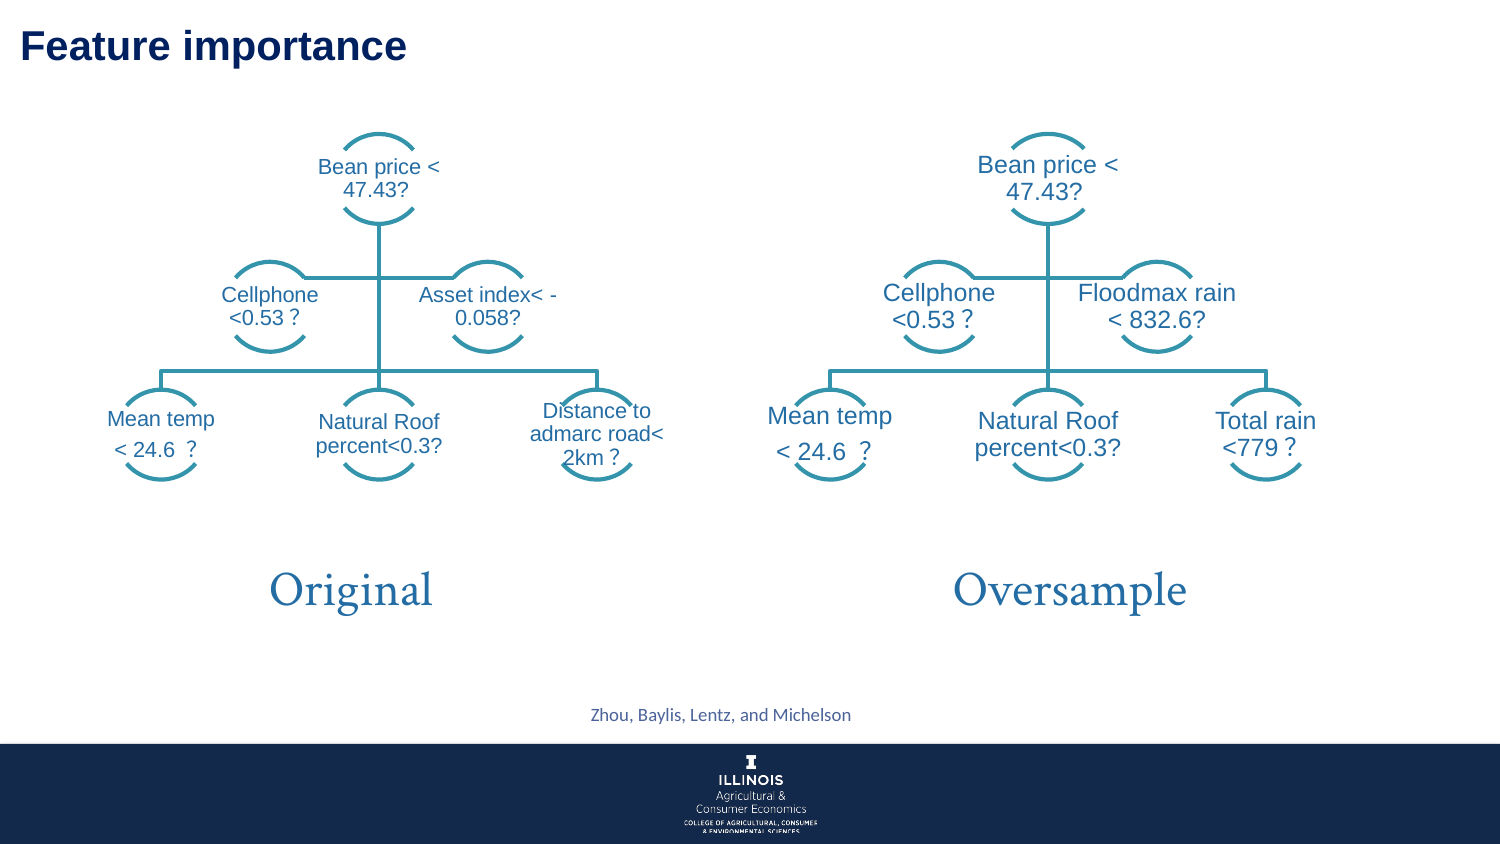

Feature importance
Bean price < 47.43?
Mean temp
< 24.6 ？
Natural Roof percent<0.3?
Total rain <779？
Cellphone <0.53？
Floodmax rain < 832.6?
Bean price < 47.43?
Mean temp
< 24.6 ？
Natural Roof percent<0.3?
Distance to admarc road< 2km？
Cellphone <0.53？
Asset index< -0.058?
Original
Oversample
Zhou, Baylis, Lentz, and Michelson